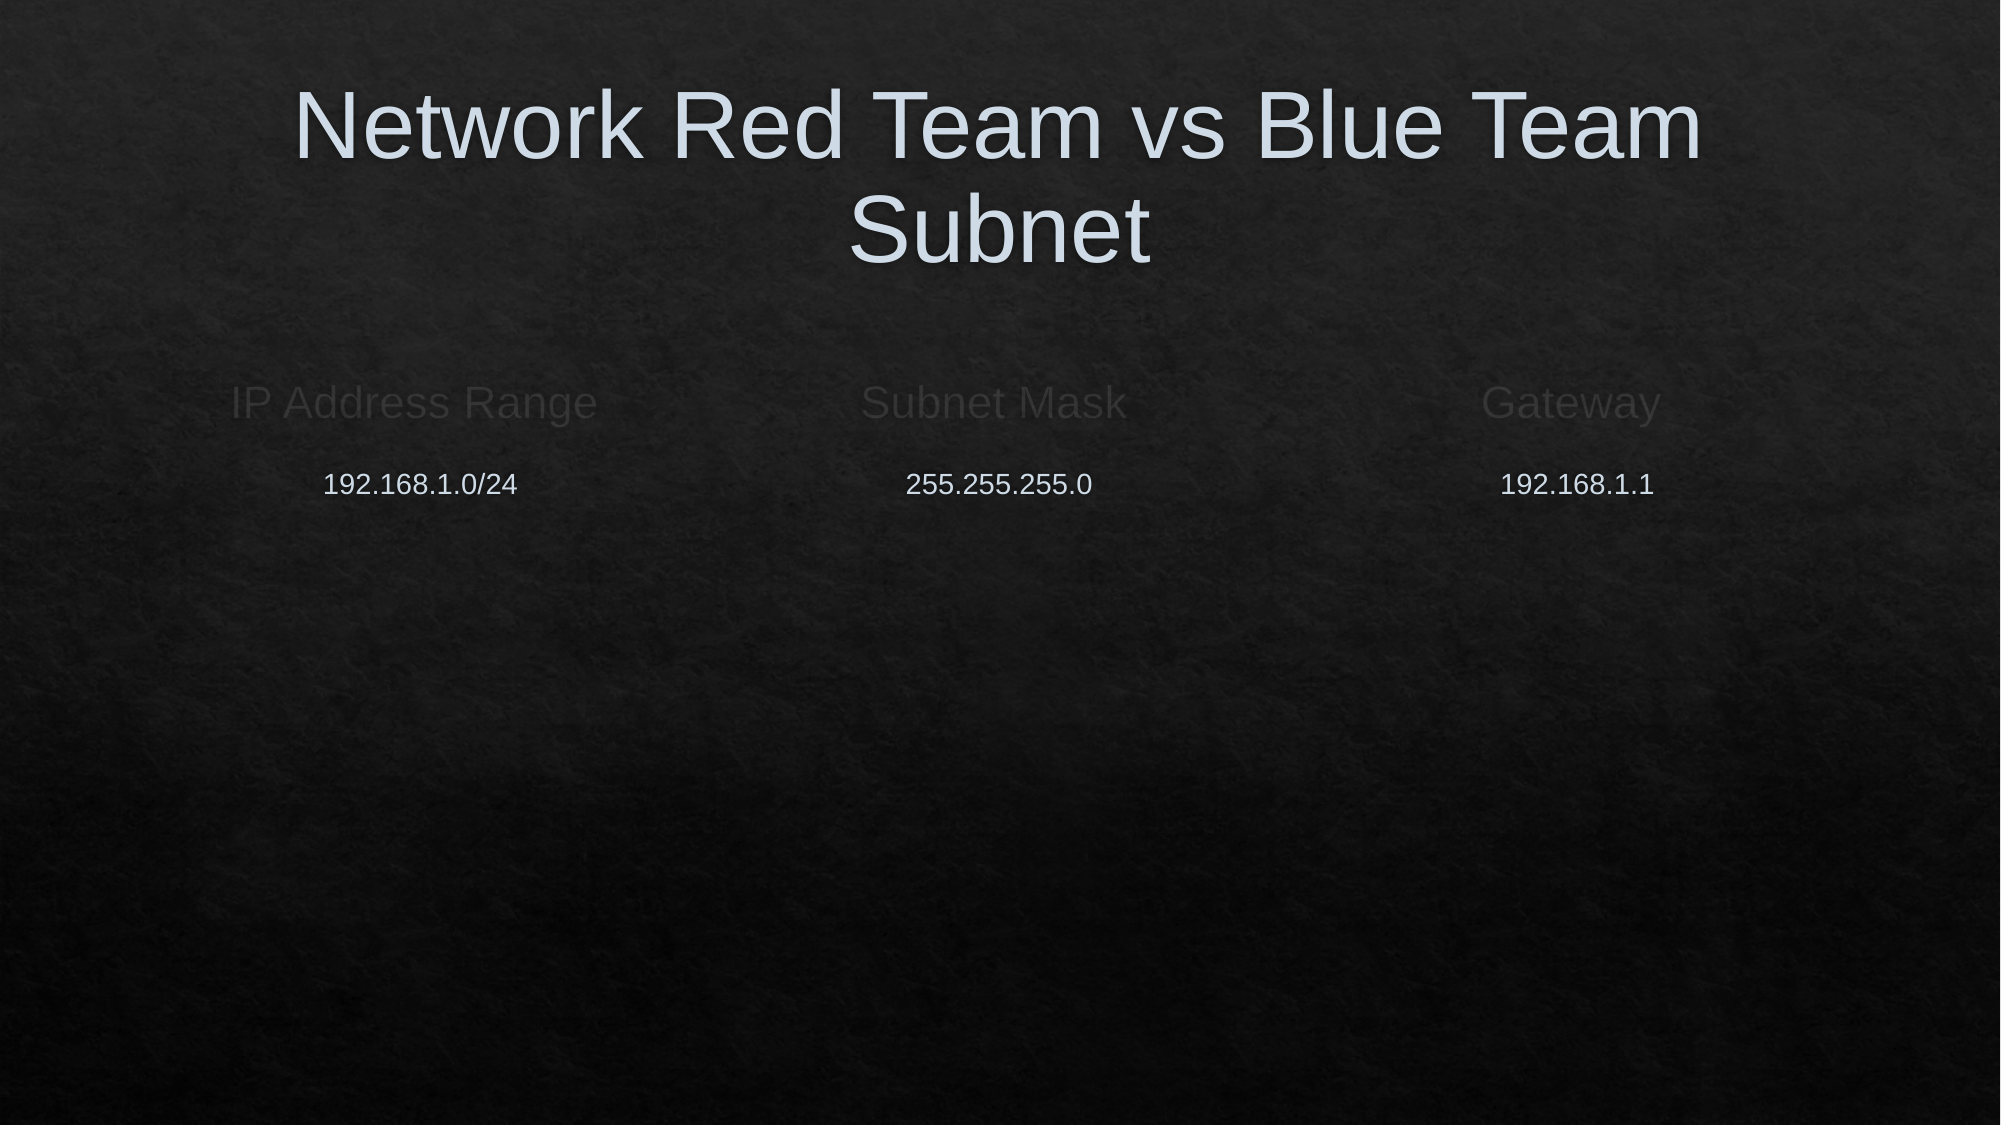

# Network Red Team vs Blue Team Subnet
Subnet Mask
IP Address Range
Gateway
192.168.1.1
192.168.1.0/24
255.255.255.0